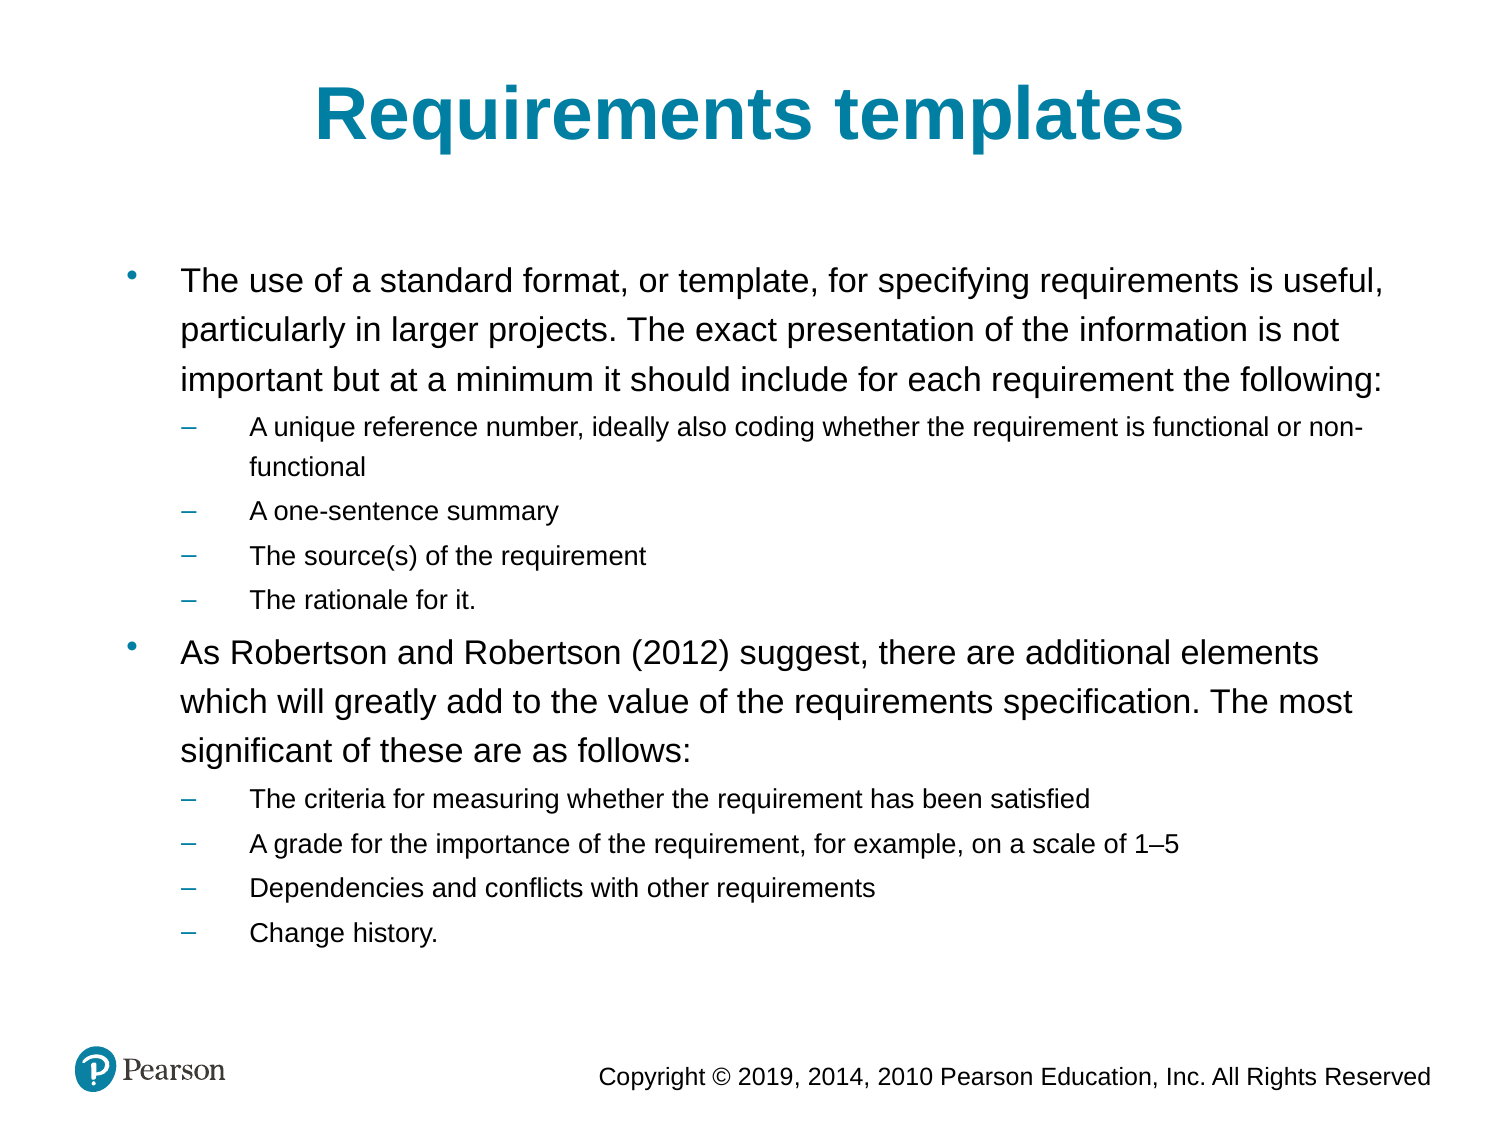

Requirements templates
The use of a standard format, or template, for specifying requirements is useful, particularly in larger projects. The exact presentation of the information is not important but at a minimum it should include for each requirement the following:
A unique reference number, ideally also coding whether the requirement is functional or non-functional
A one-sentence summary
The source(s) of the requirement
The rationale for it.
As Robertson and Robertson (2012) suggest, there are additional elements which will greatly add to the value of the requirements specification. The most significant of these are as follows:
The criteria for measuring whether the requirement has been satisfied
A grade for the importance of the requirement, for example, on a scale of 1–5
Dependencies and conflicts with other requirements
Change history.